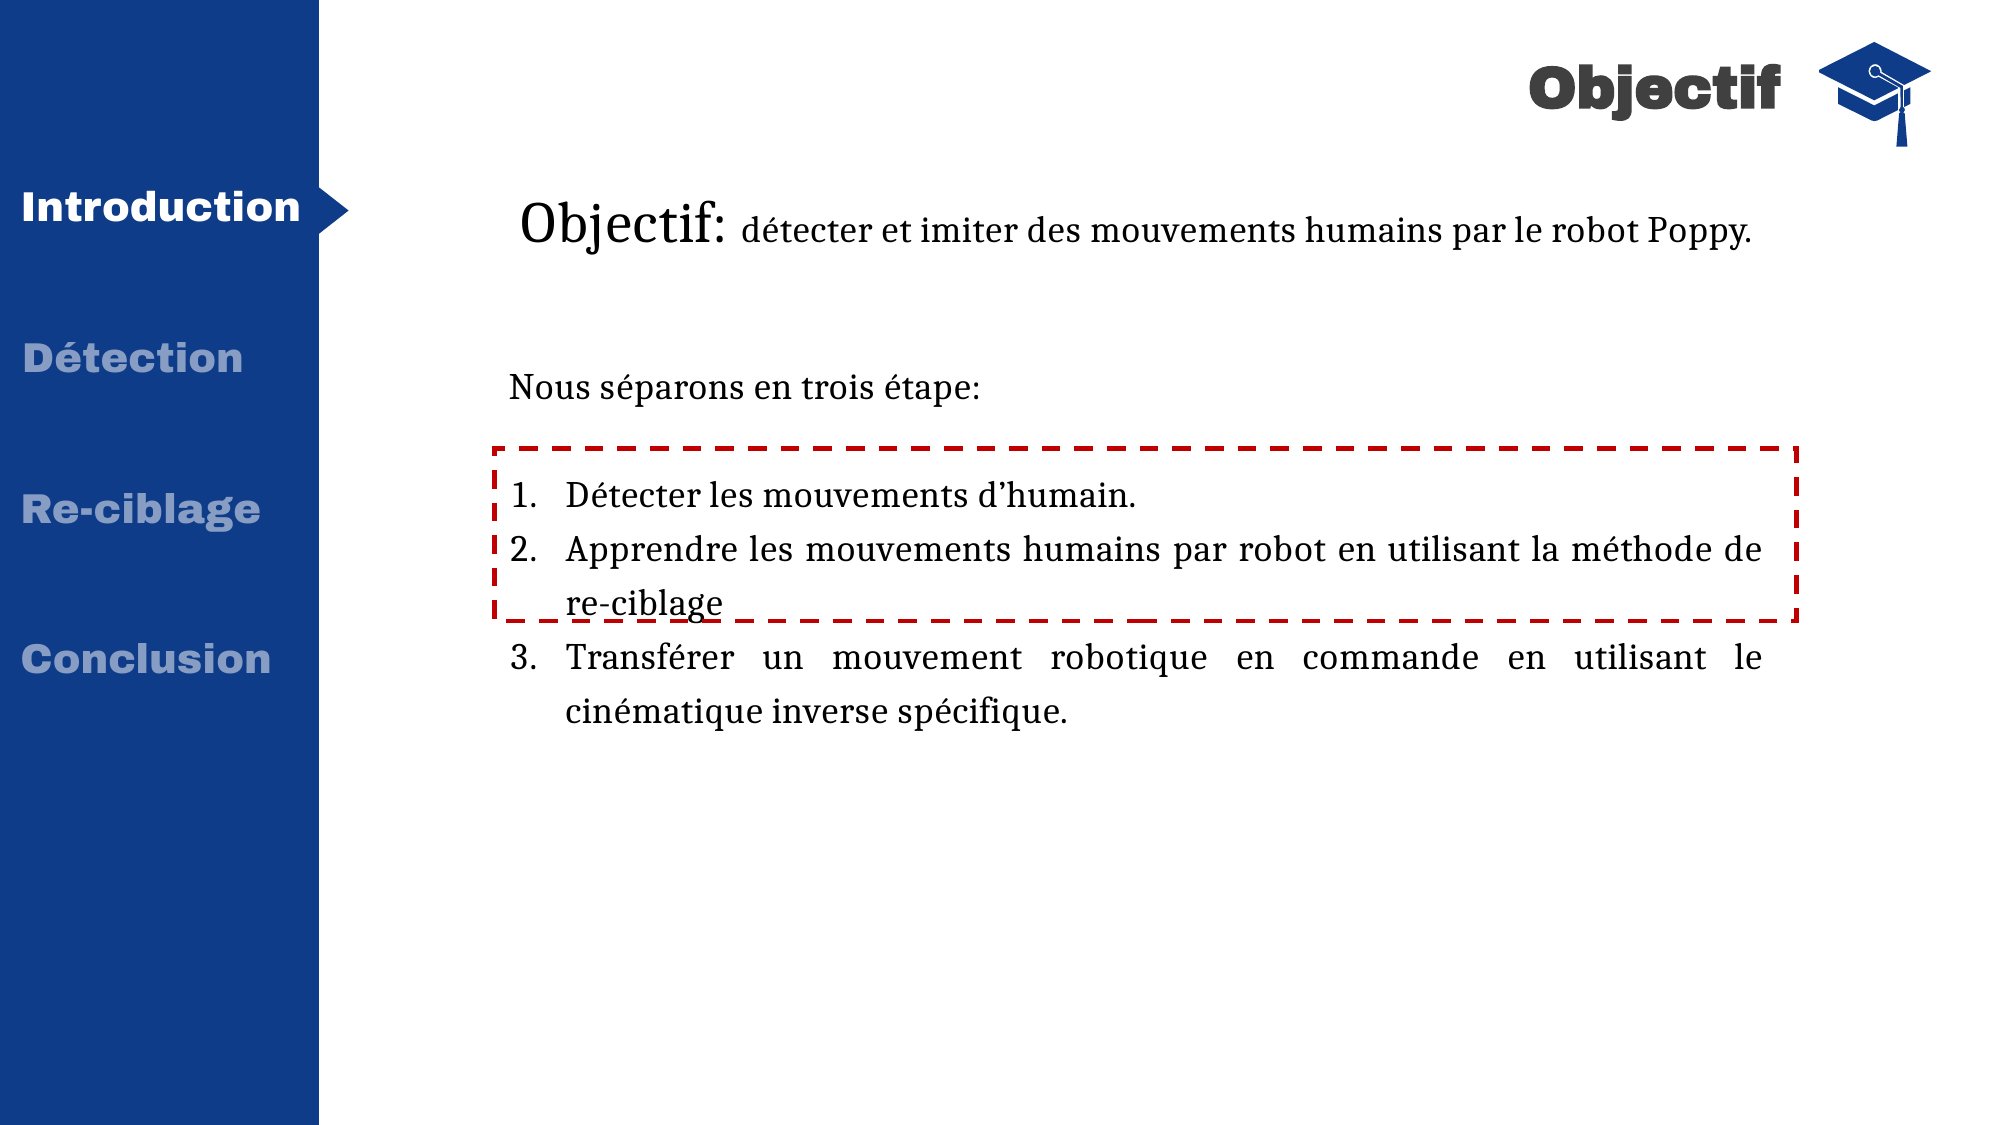

Objectif

Introduction
Objectif: détecter et imiter des mouvements humains par le robot Poppy.
Détection
Nous séparons en trois étape:

Détecter les mouvements d’humain.
Apprendre les mouvements humains par robot en utilisant la méthode de re-ciblage
Transférer un mouvement robotique en commande en utilisant le cinématique inverse spécifique.

Re-ciblage
Conclusion